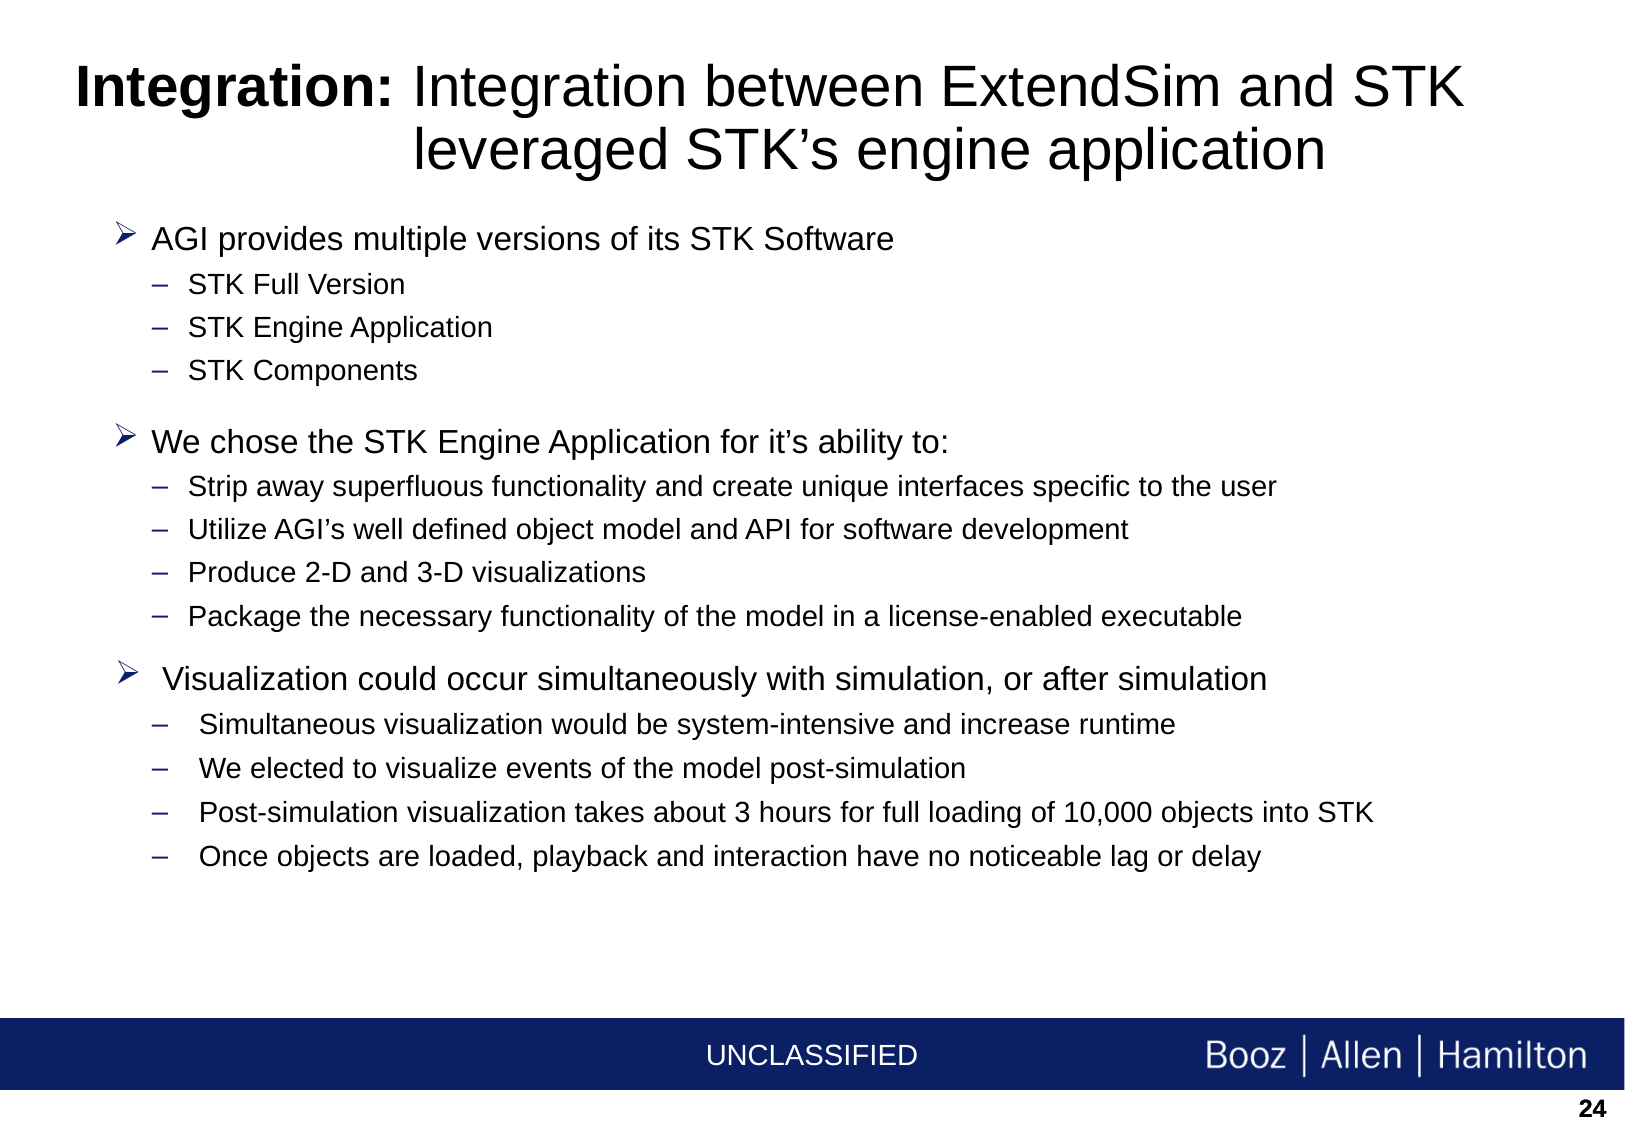

Integration: Integration between ExtendSim and STK leveraged STK’s engine application
AGI provides multiple versions of its STK Software
STK Full Version
STK Engine Application
STK Components
We chose the STK Engine Application for it’s ability to:
Strip away superfluous functionality and create unique interfaces specific to the user
Utilize AGI’s well defined object model and API for software development
Produce 2-D and 3-D visualizations
Package the necessary functionality of the model in a license-enabled executable
Visualization could occur simultaneously with simulation, or after simulation
Simultaneous visualization would be system-intensive and increase runtime
We elected to visualize events of the model post-simulation
Post-simulation visualization takes about 3 hours for full loading of 10,000 objects into STK
Once objects are loaded, playback and interaction have no noticeable lag or delay